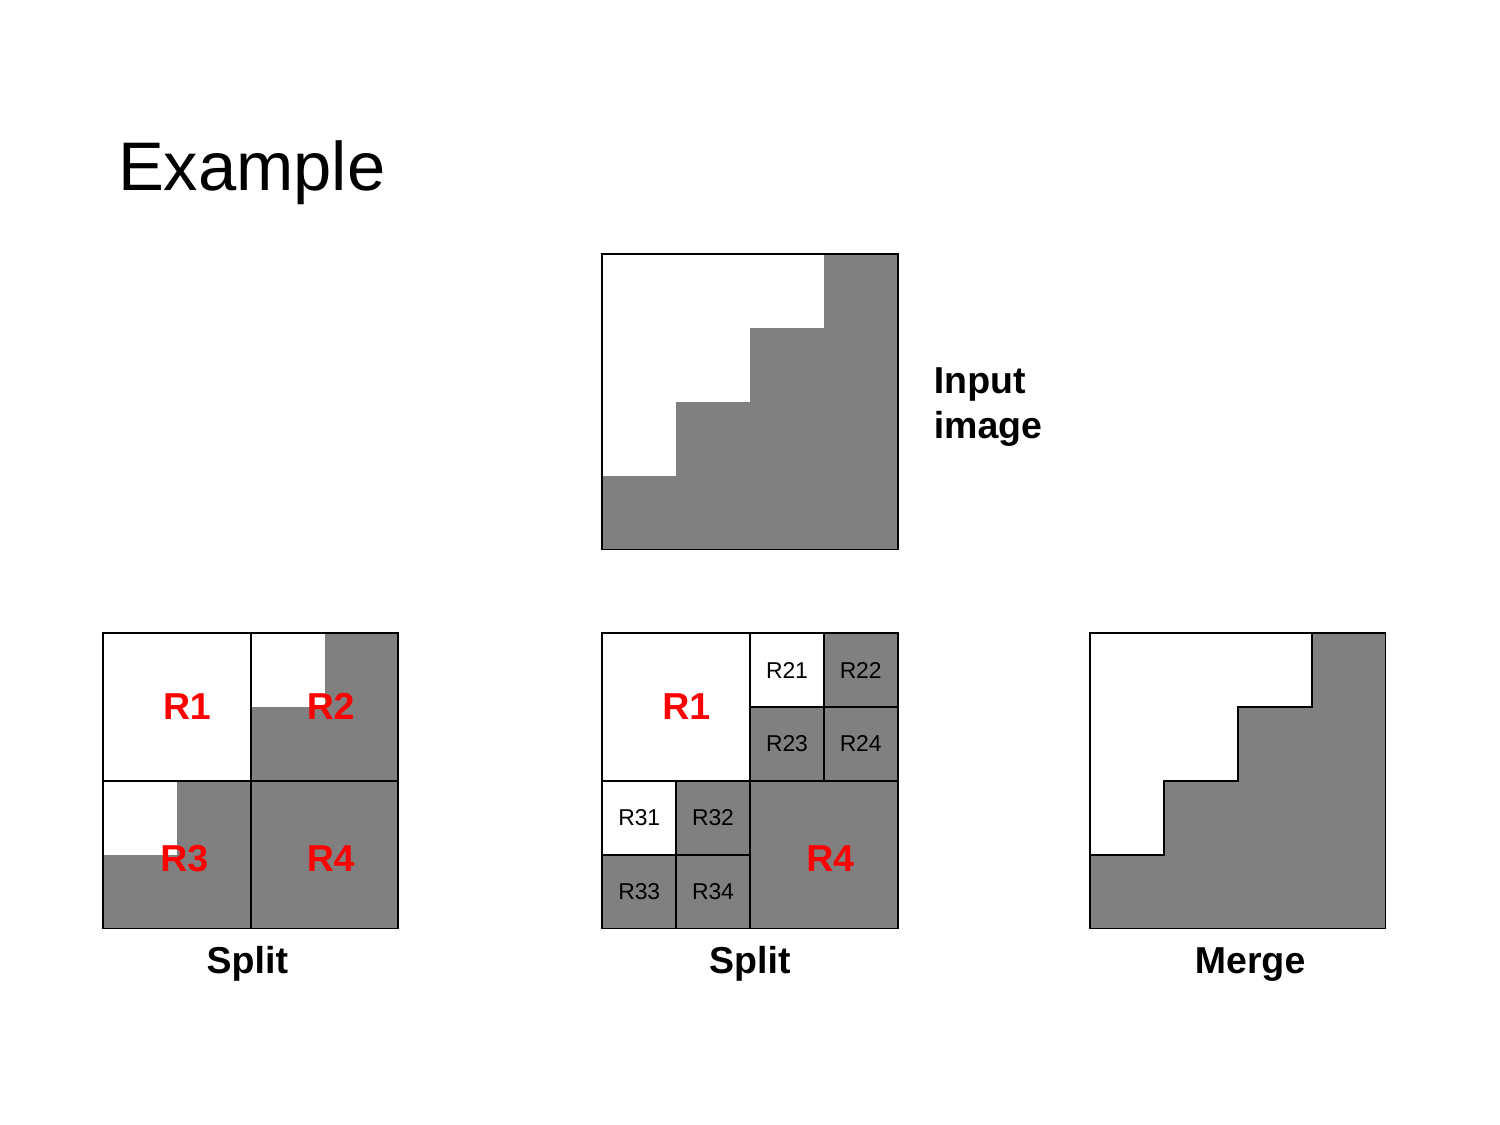

# Example
|  |  |  |  |
| --- | --- | --- | --- |
|  |  |  |  |
|  |  |  |  |
|  |  |  |  |
Input
image
|  |  |  |  |
| --- | --- | --- | --- |
|  |  |  |  |
|  |  |  |  |
|  |  |  |  |
|  |  | R21 | R22 |
| --- | --- | --- | --- |
|  |  | R23 | R24 |
| R31 | R32 |  |  |
| R33 | R34 |  |  |
|  |  |  |  |
| --- | --- | --- | --- |
|  |  |  |  |
|  |  |  |  |
|  |  |  |  |
R1
R2
R1
R3
R4
R4
Split
Split
Merge